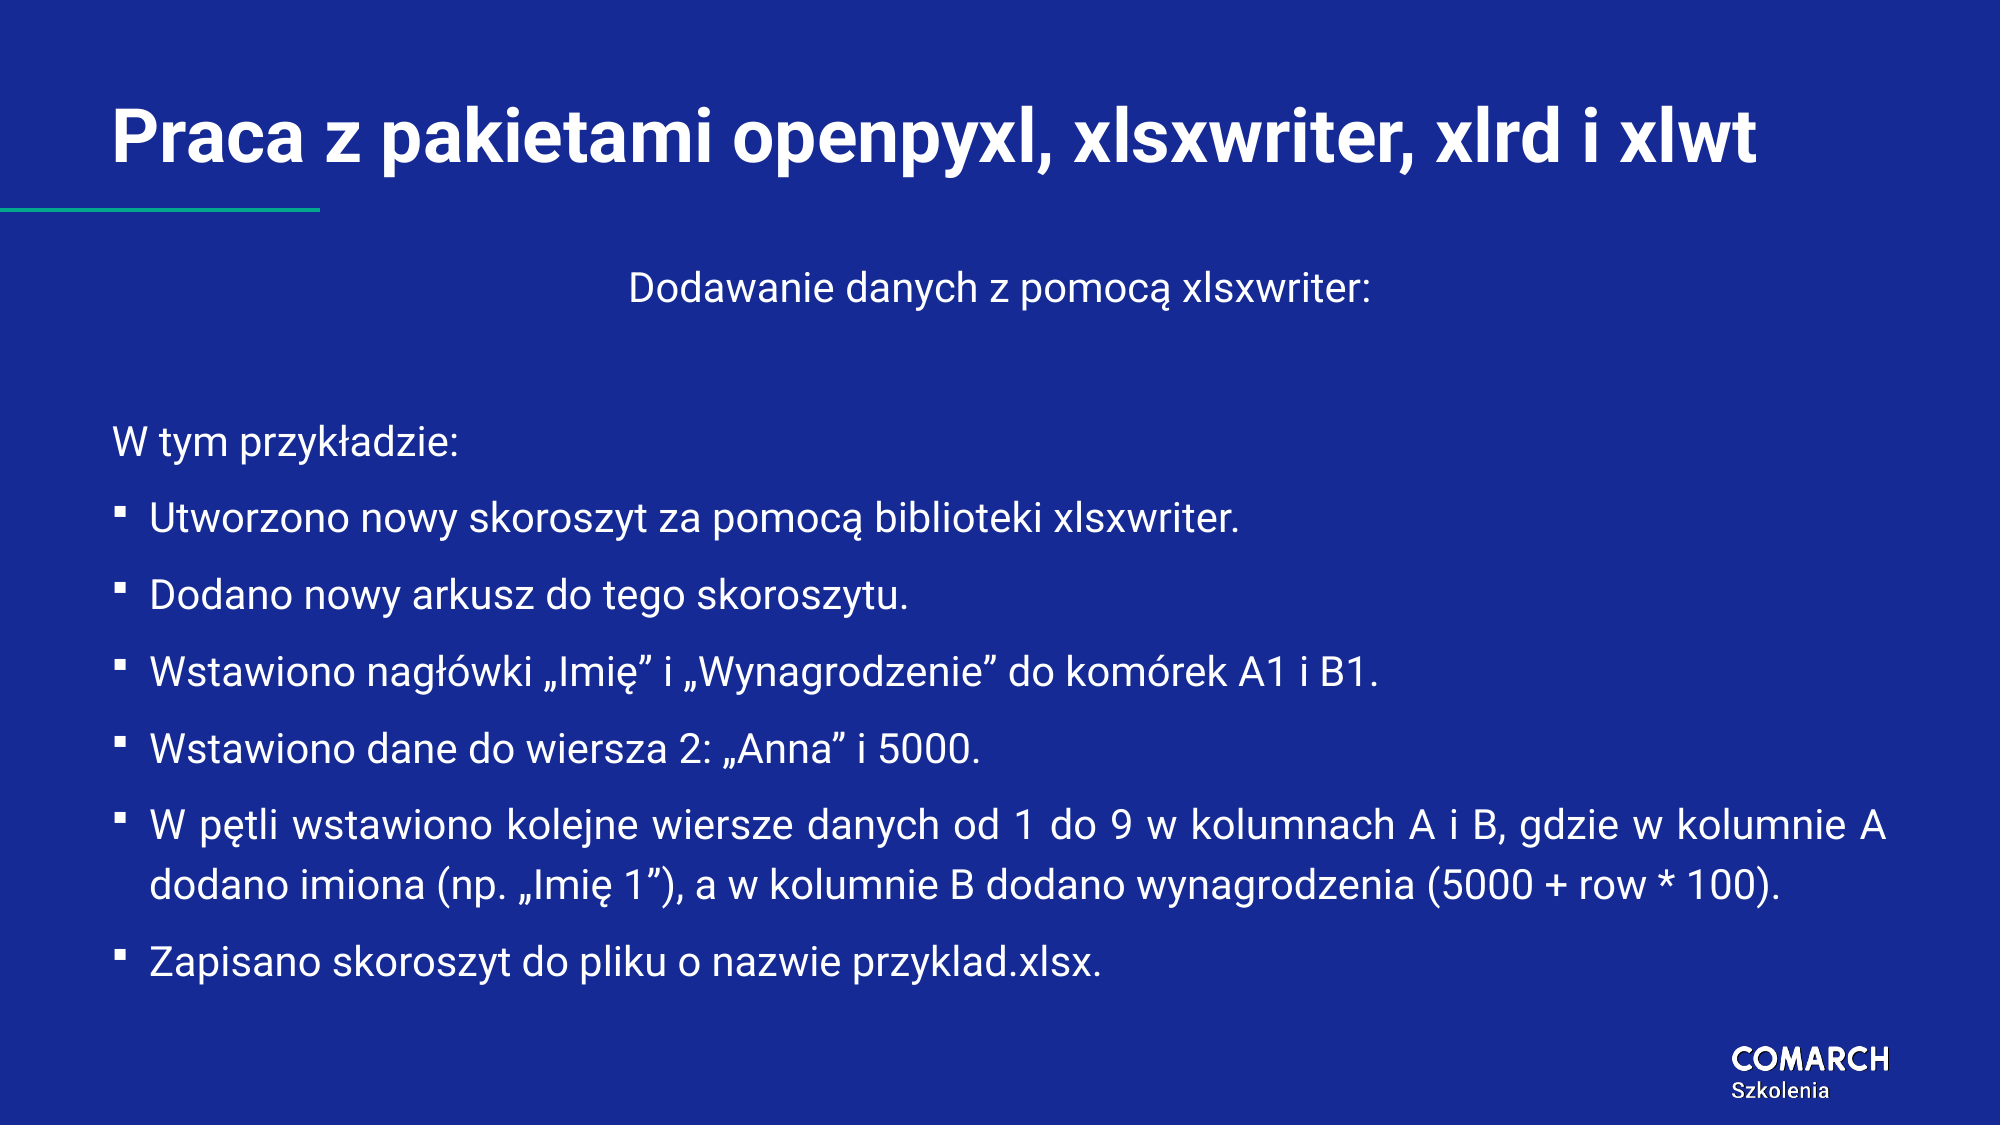

# Praca z pakietami openpyxl, xlsxwriter, xlrd i xlwt
Dodawanie danych z pomocą xlsxwriter:

W tym przykładzie:
Utworzono nowy skoroszyt za pomocą biblioteki xlsxwriter.
Dodano nowy arkusz do tego skoroszytu.
Wstawiono nagłówki „Imię” i „Wynagrodzenie” do komórek A1 i B1.
Wstawiono dane do wiersza 2: „Anna” i 5000.
W pętli wstawiono kolejne wiersze danych od 1 do 9 w kolumnach A i B, gdzie w kolumnie A dodano imiona (np. „Imię 1”), a w kolumnie B dodano wynagrodzenia (5000 + row * 100).
Zapisano skoroszyt do pliku o nazwie przyklad.xlsx.